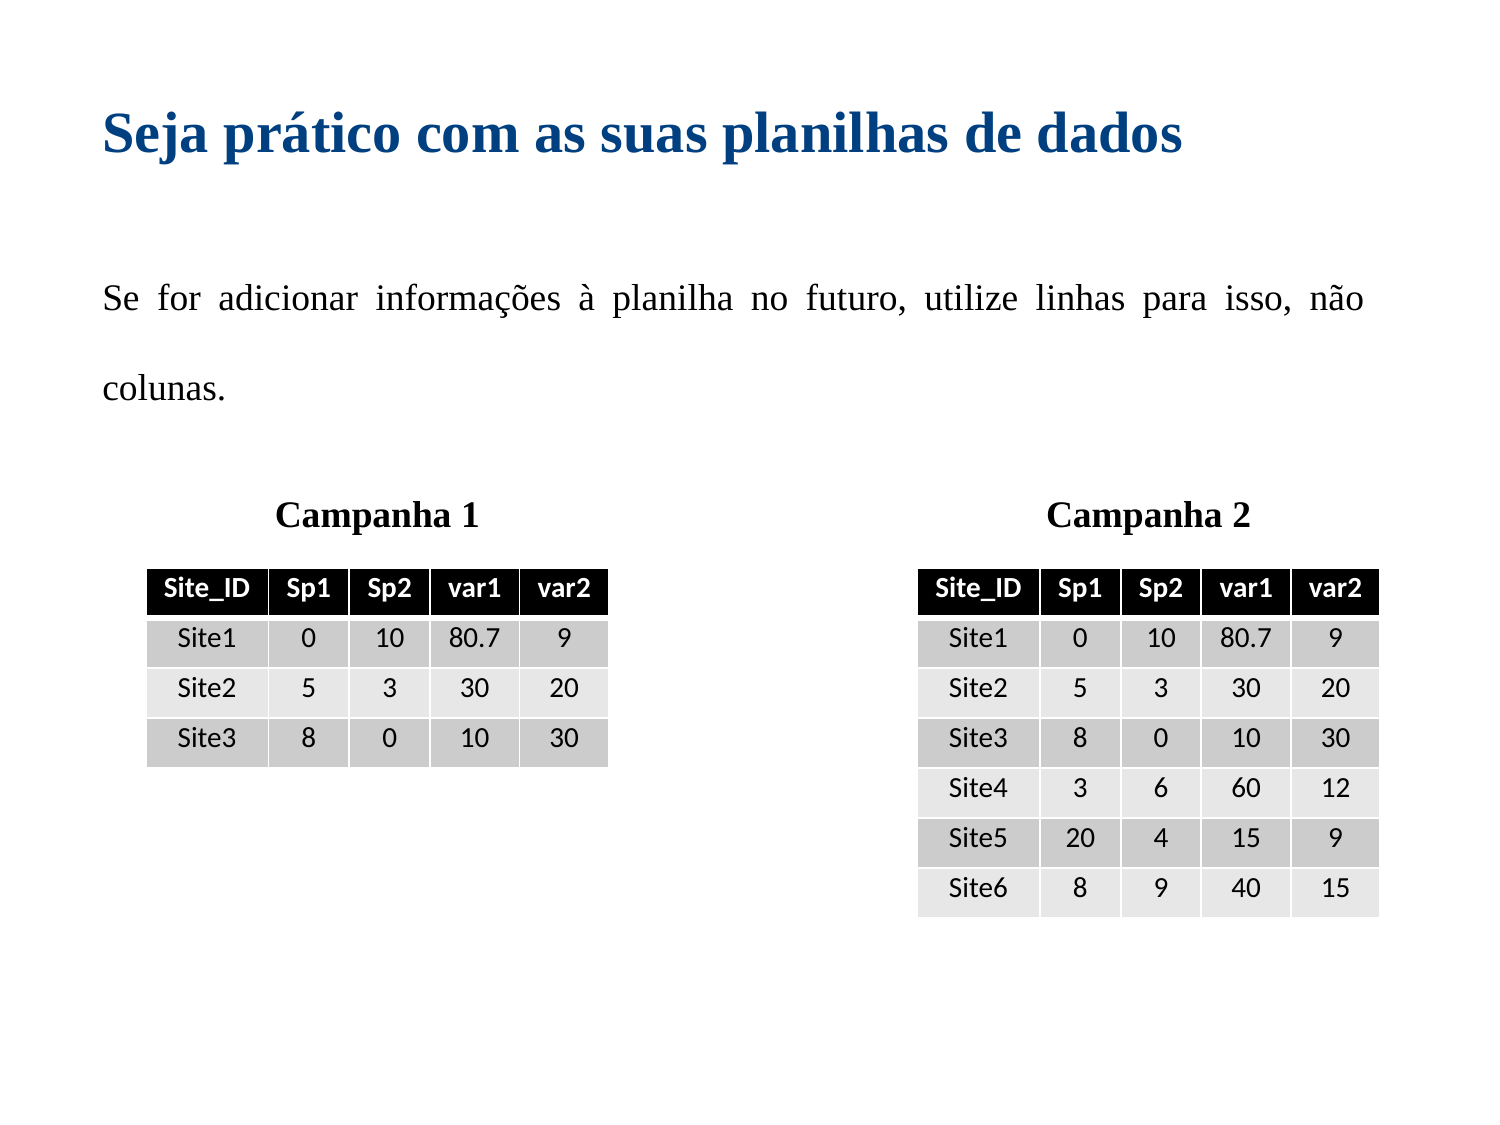

Seja prático com as suas planilhas de dados
Se for adicionar informações à planilha no futuro, utilize linhas para isso, não colunas.
Campanha 1
Campanha 2
| Site\_ID | Sp1 | Sp2 | var1 | var2 |
| --- | --- | --- | --- | --- |
| Site1 | 0 | 10 | 80.7 | 9 |
| Site2 | 5 | 3 | 30 | 20 |
| Site3 | 8 | 0 | 10 | 30 |
| Site\_ID | Sp1 | Sp2 | var1 | var2 |
| --- | --- | --- | --- | --- |
| Site1 | 0 | 10 | 80.7 | 9 |
| Site2 | 5 | 3 | 30 | 20 |
| Site3 | 8 | 0 | 10 | 30 |
| Site4 | 3 | 6 | 60 | 12 |
| Site5 | 20 | 4 | 15 | 9 |
| Site6 | 8 | 9 | 40 | 15 |